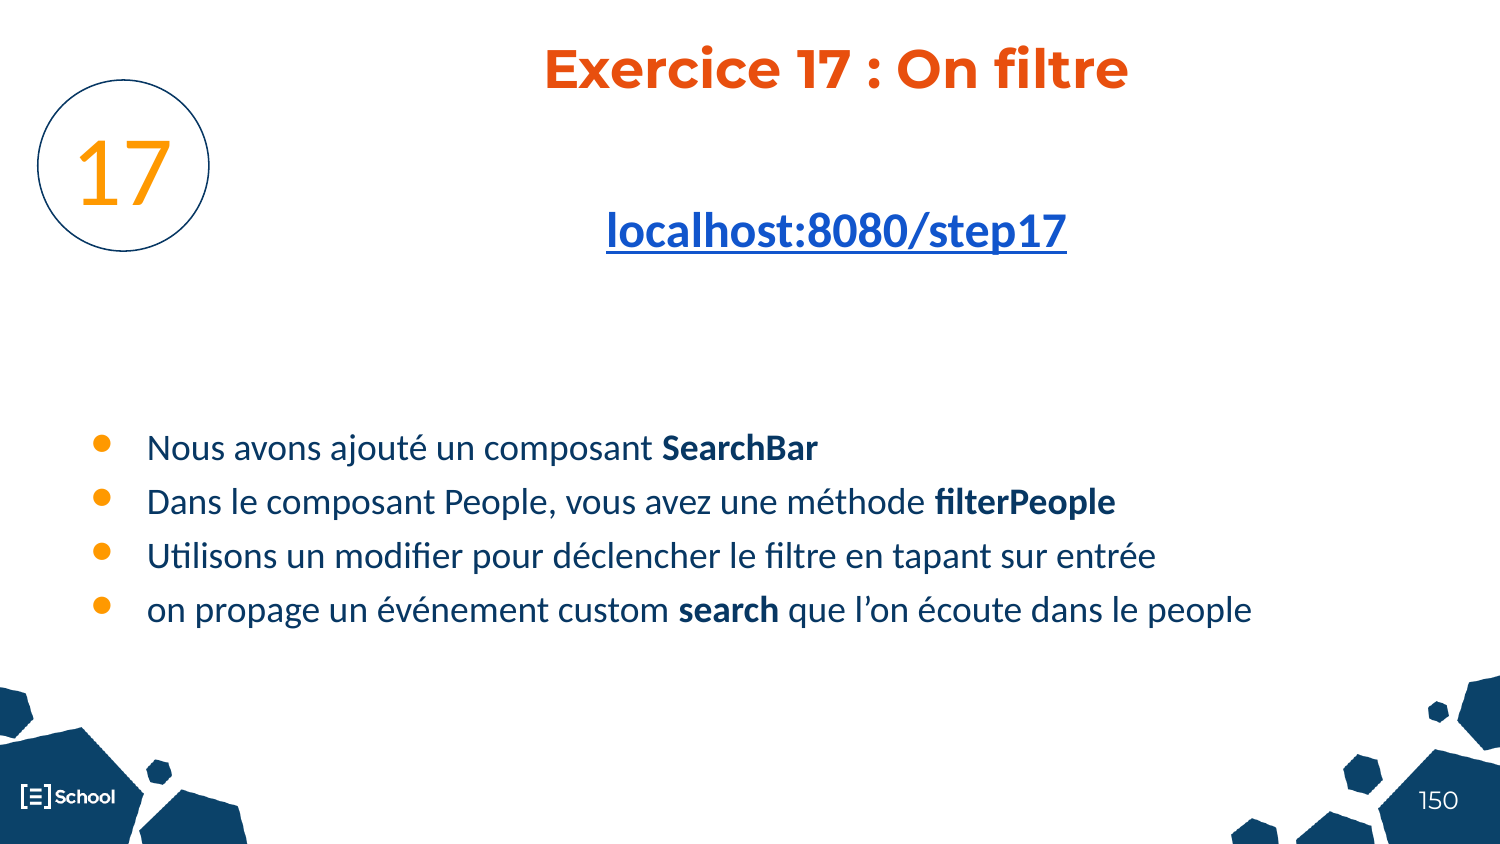

Exercice 17 : On filtre

17
localhost:8080/step17

Nous avons ajouté un composant SearchBar
Dans le composant People, vous avez une méthode filterPeople
Utilisons un modifier pour déclencher le filtre en tapant sur entrée
on propage un événement custom search que l’on écoute dans le people

150